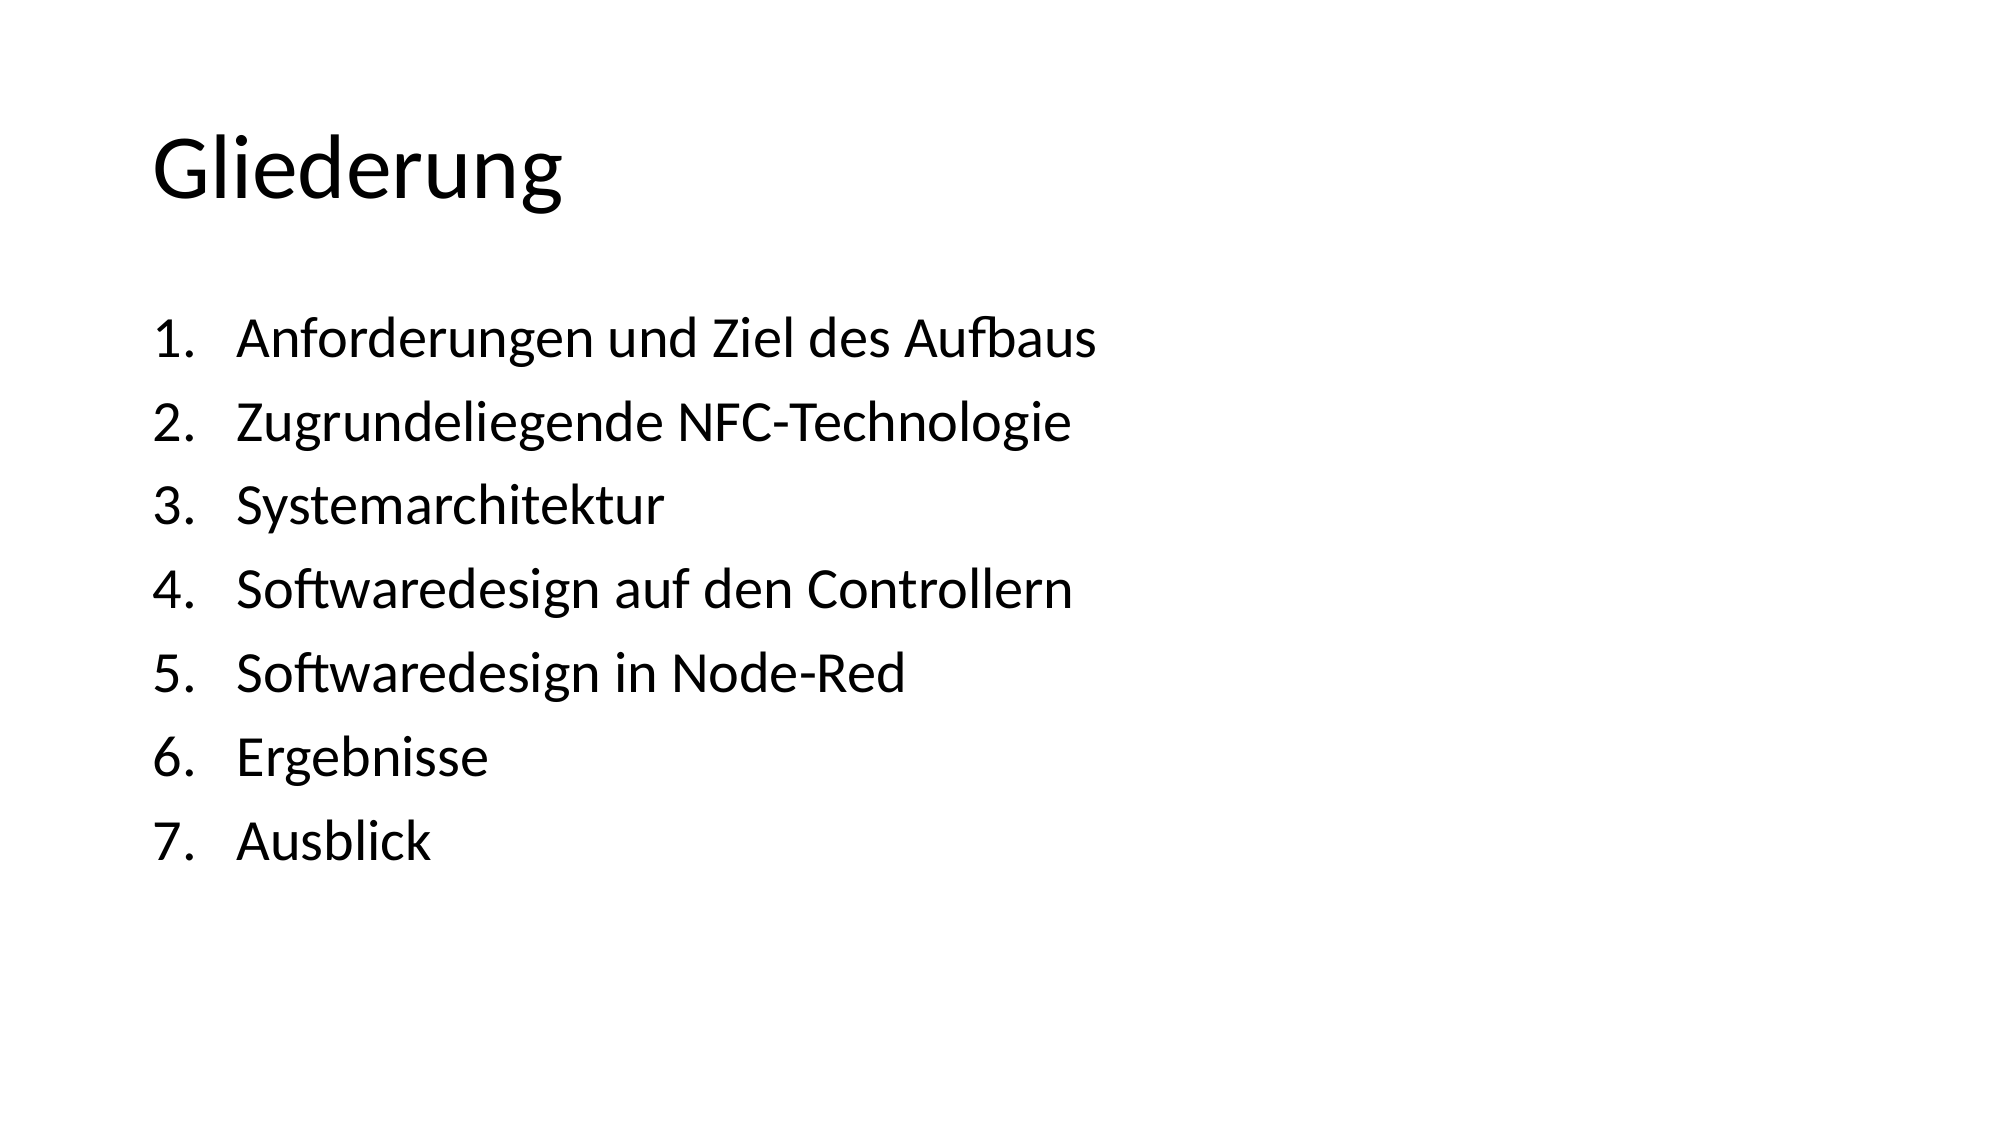

# Gliederung
Anforderungen und Ziel des Aufbaus
Zugrundeliegende NFC-Technologie
Systemarchitektur
Softwaredesign auf den Controllern
Softwaredesign in Node-Red
Ergebnisse
Ausblick